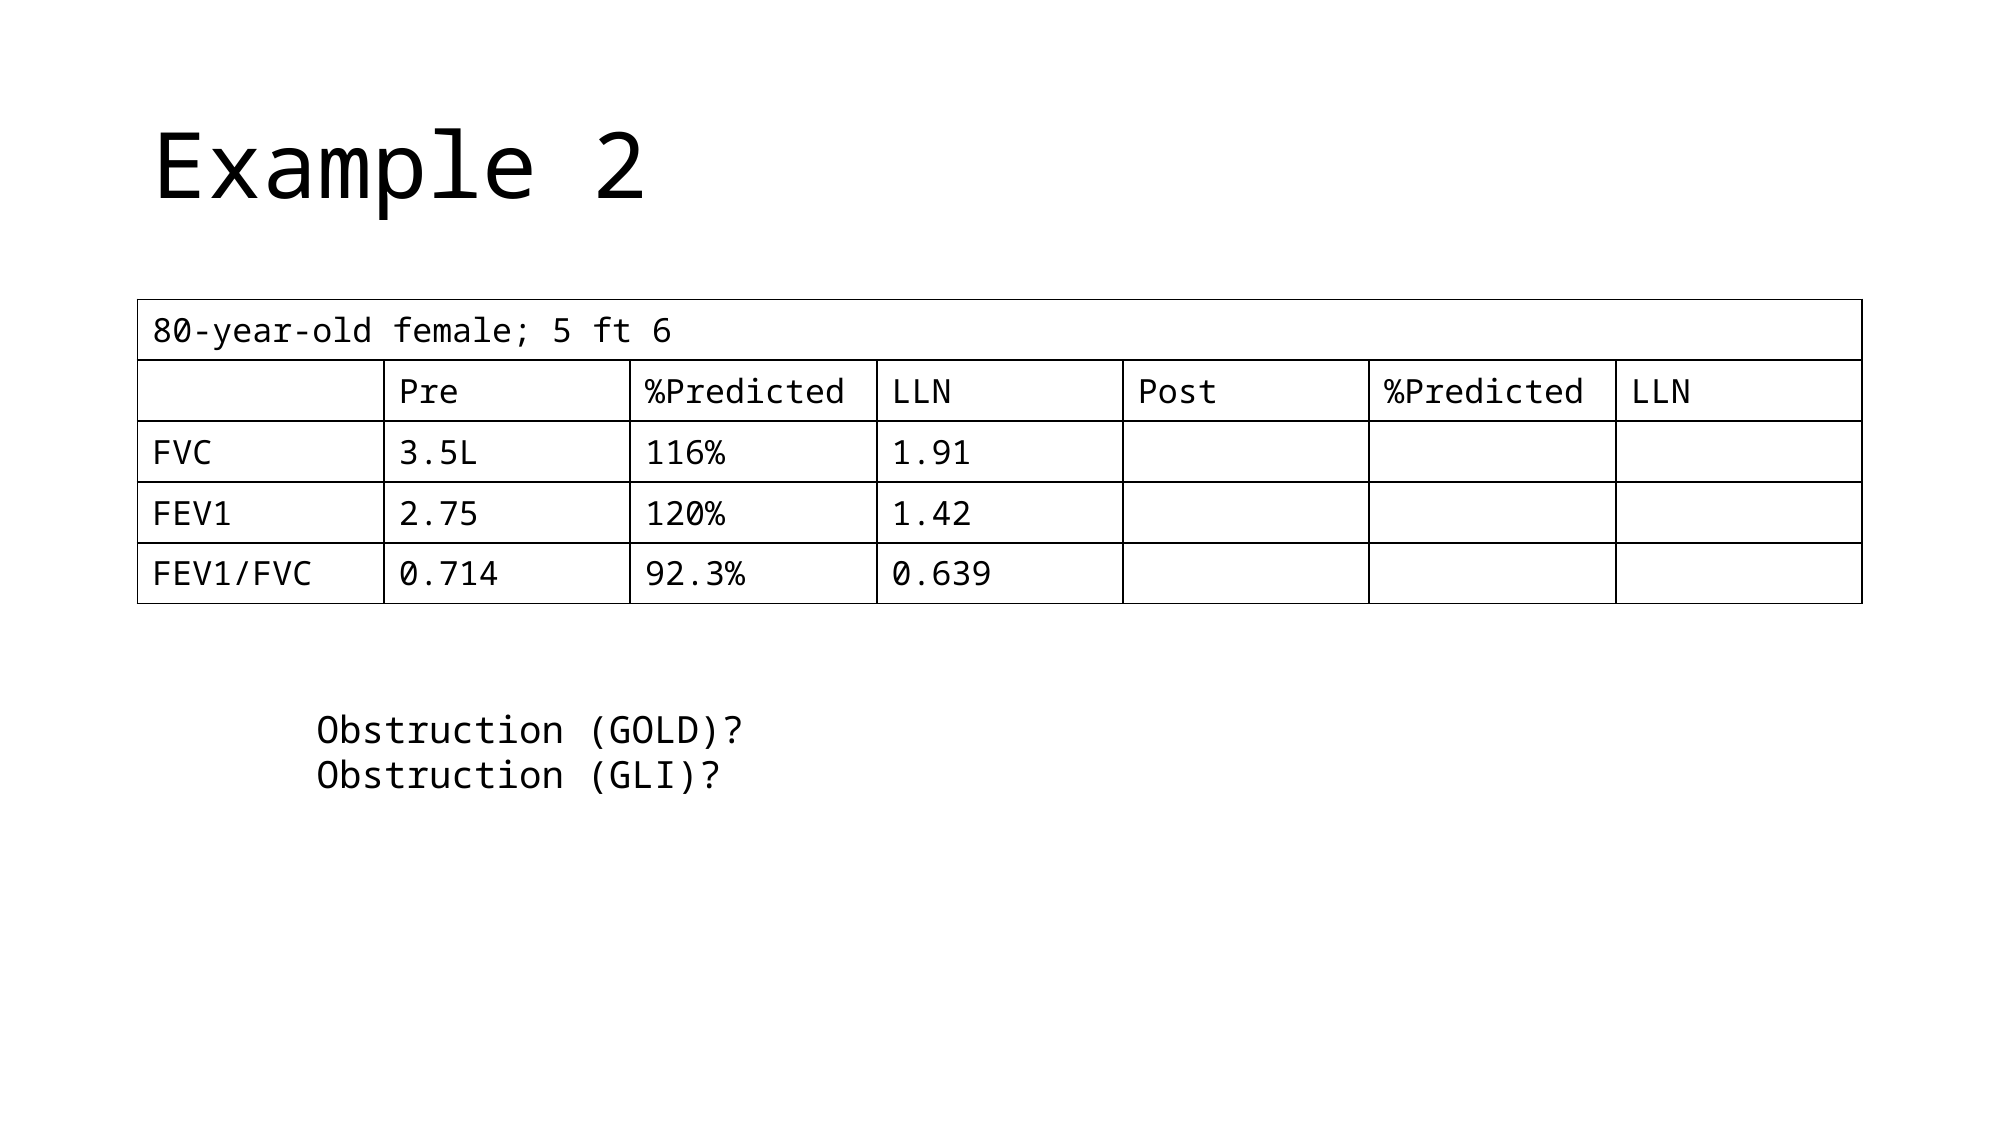

# Example 2
| 80-year-old female; 5 ft 6 |  |  |  |  |  |  |
| --- | --- | --- | --- | --- | --- | --- |
|  | Pre | %Predicted | LLN | Post | %Predicted | LLN |
| FVC | 3.5L | 116% | 1.91 |  |  |  |
| FEV1 | 2.75 | 120% | 1.42 |  |  |  |
| FEV1/FVC | 0.714 | 92.3% | 0.639 |  |  |  |
Obstruction (GOLD)?
Obstruction (GLI)?